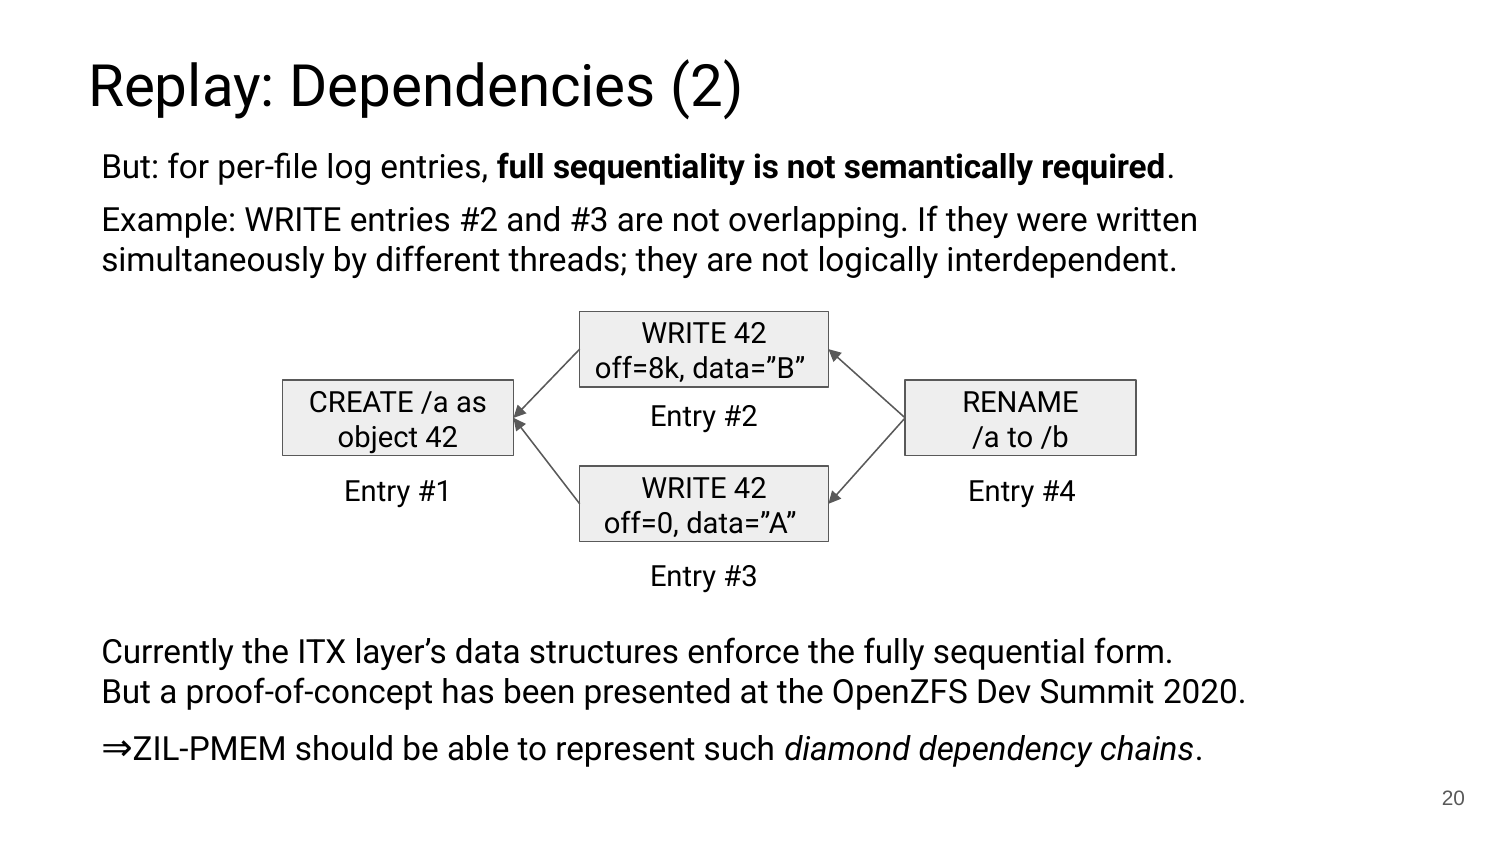

Replay: Dependencies (2)
But: for per-file log entries, full sequentiality is not semantically required.
Example: WRITE entries #2 and #3 are not overlapping. If they were written simultaneously by different threads; they are not logically interdependent.
WRITE 42
off=8k, data=”B”
CREATE /a as object 42
RENAME
/a to /b
Entry #2
WRITE 42
off=0, data=”A”
Entry #1
Entry #4
Entry #3
Currently the ITX layer’s data structures enforce the fully sequential form.
But a proof-of-concept has been presented at the OpenZFS Dev Summit 2020.
⇒ZIL-PMEM should be able to represent such diamond dependency chains.
20